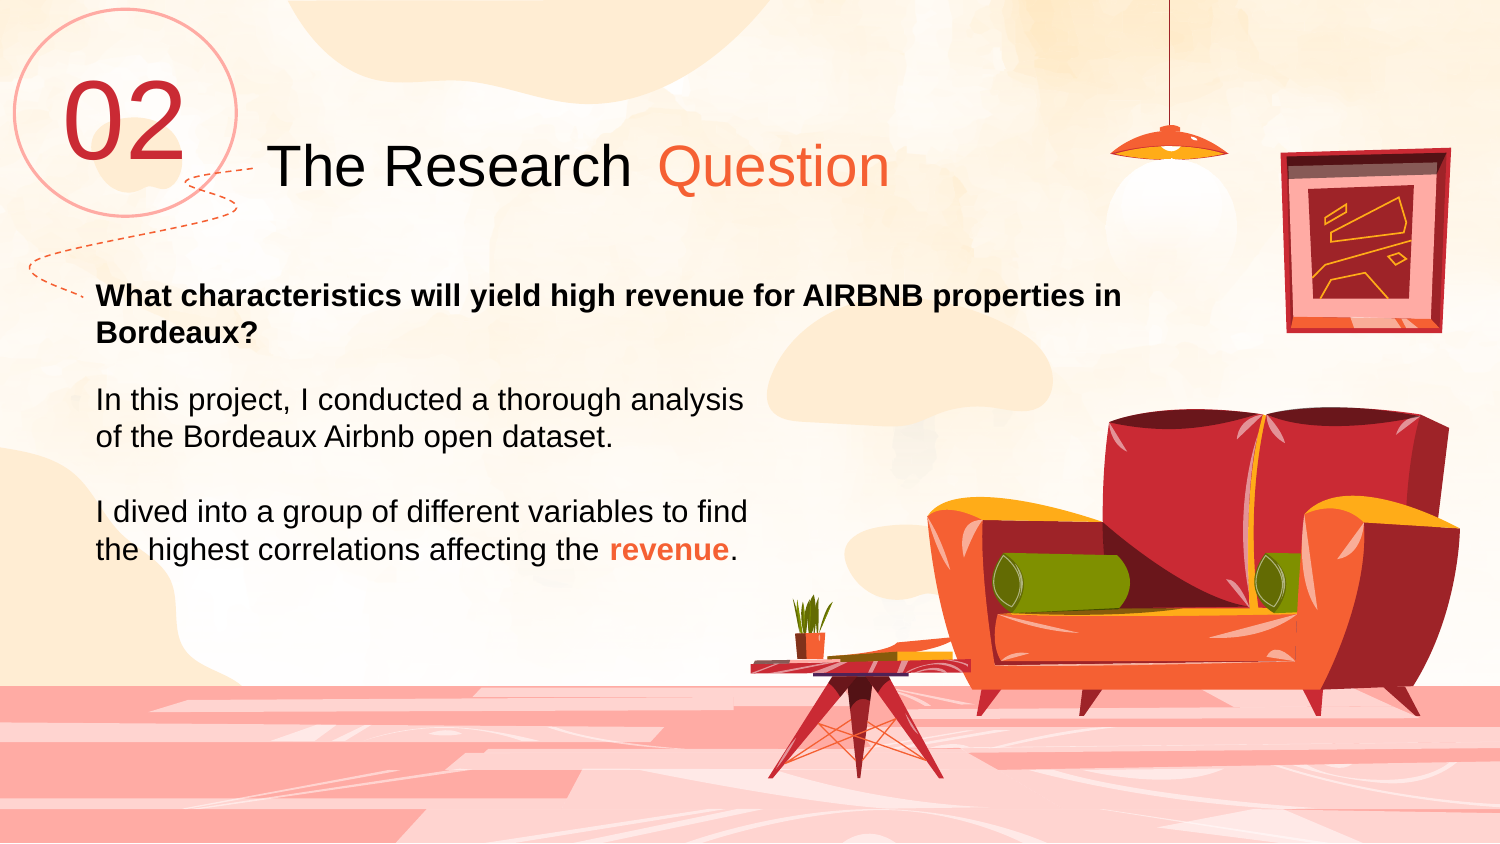

02
# The Research  Question

What characteristics will yield high revenue for AIRBNB properties in Bordeaux?
In this project, I conducted a thorough analysis of the Bordeaux Airbnb open dataset.

I dived into a group of different variables to find the highest correlations affecting the revenue.